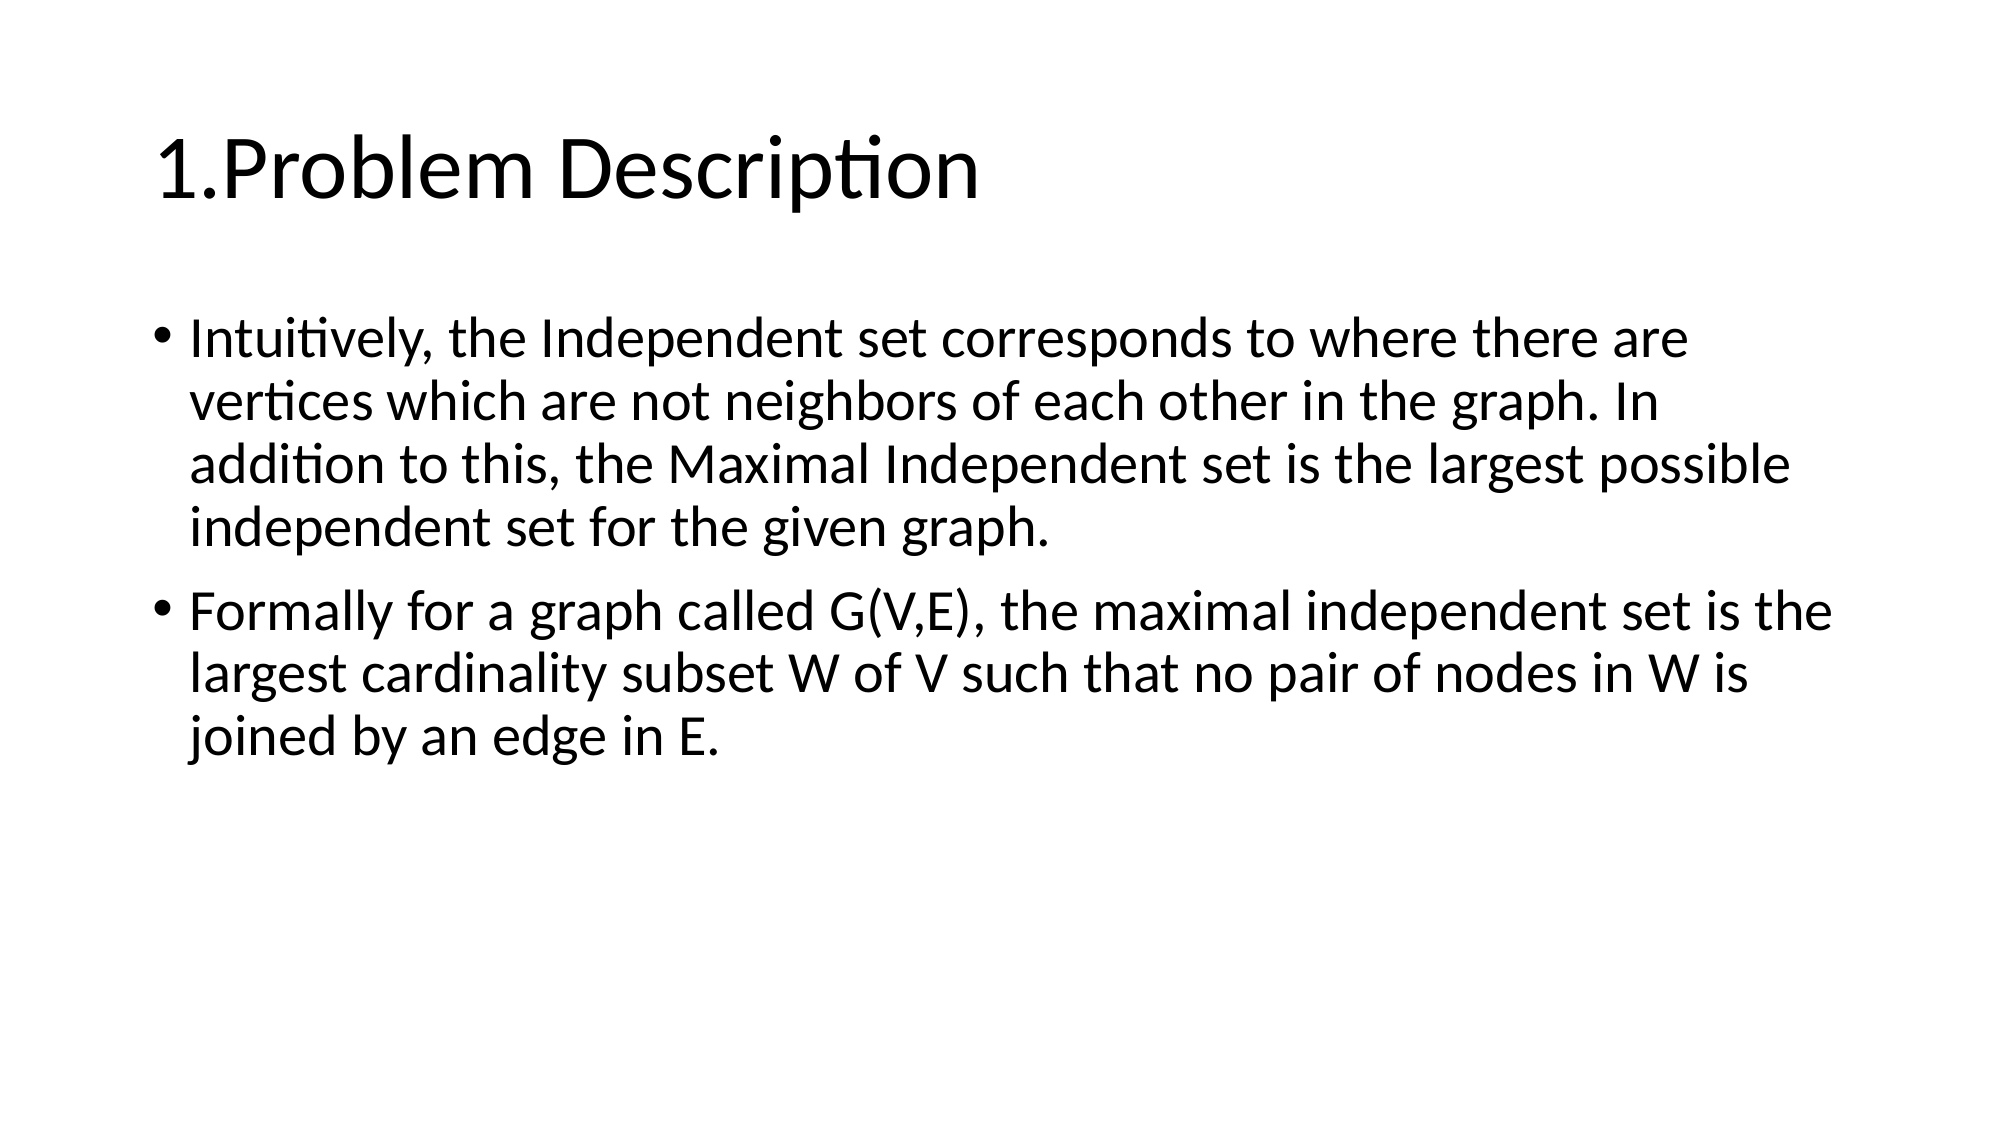

# 1.Problem Description
Intuitively, the Independent set corresponds to where there are vertices which are not neighbors of each other in the graph. In addition to this, the Maximal Independent set is the largest possible independent set for the given graph.
Formally for a graph called G(V,E), the maximal independent set is the largest cardinality subset W of V such that no pair of nodes in W is joined by an edge in E.